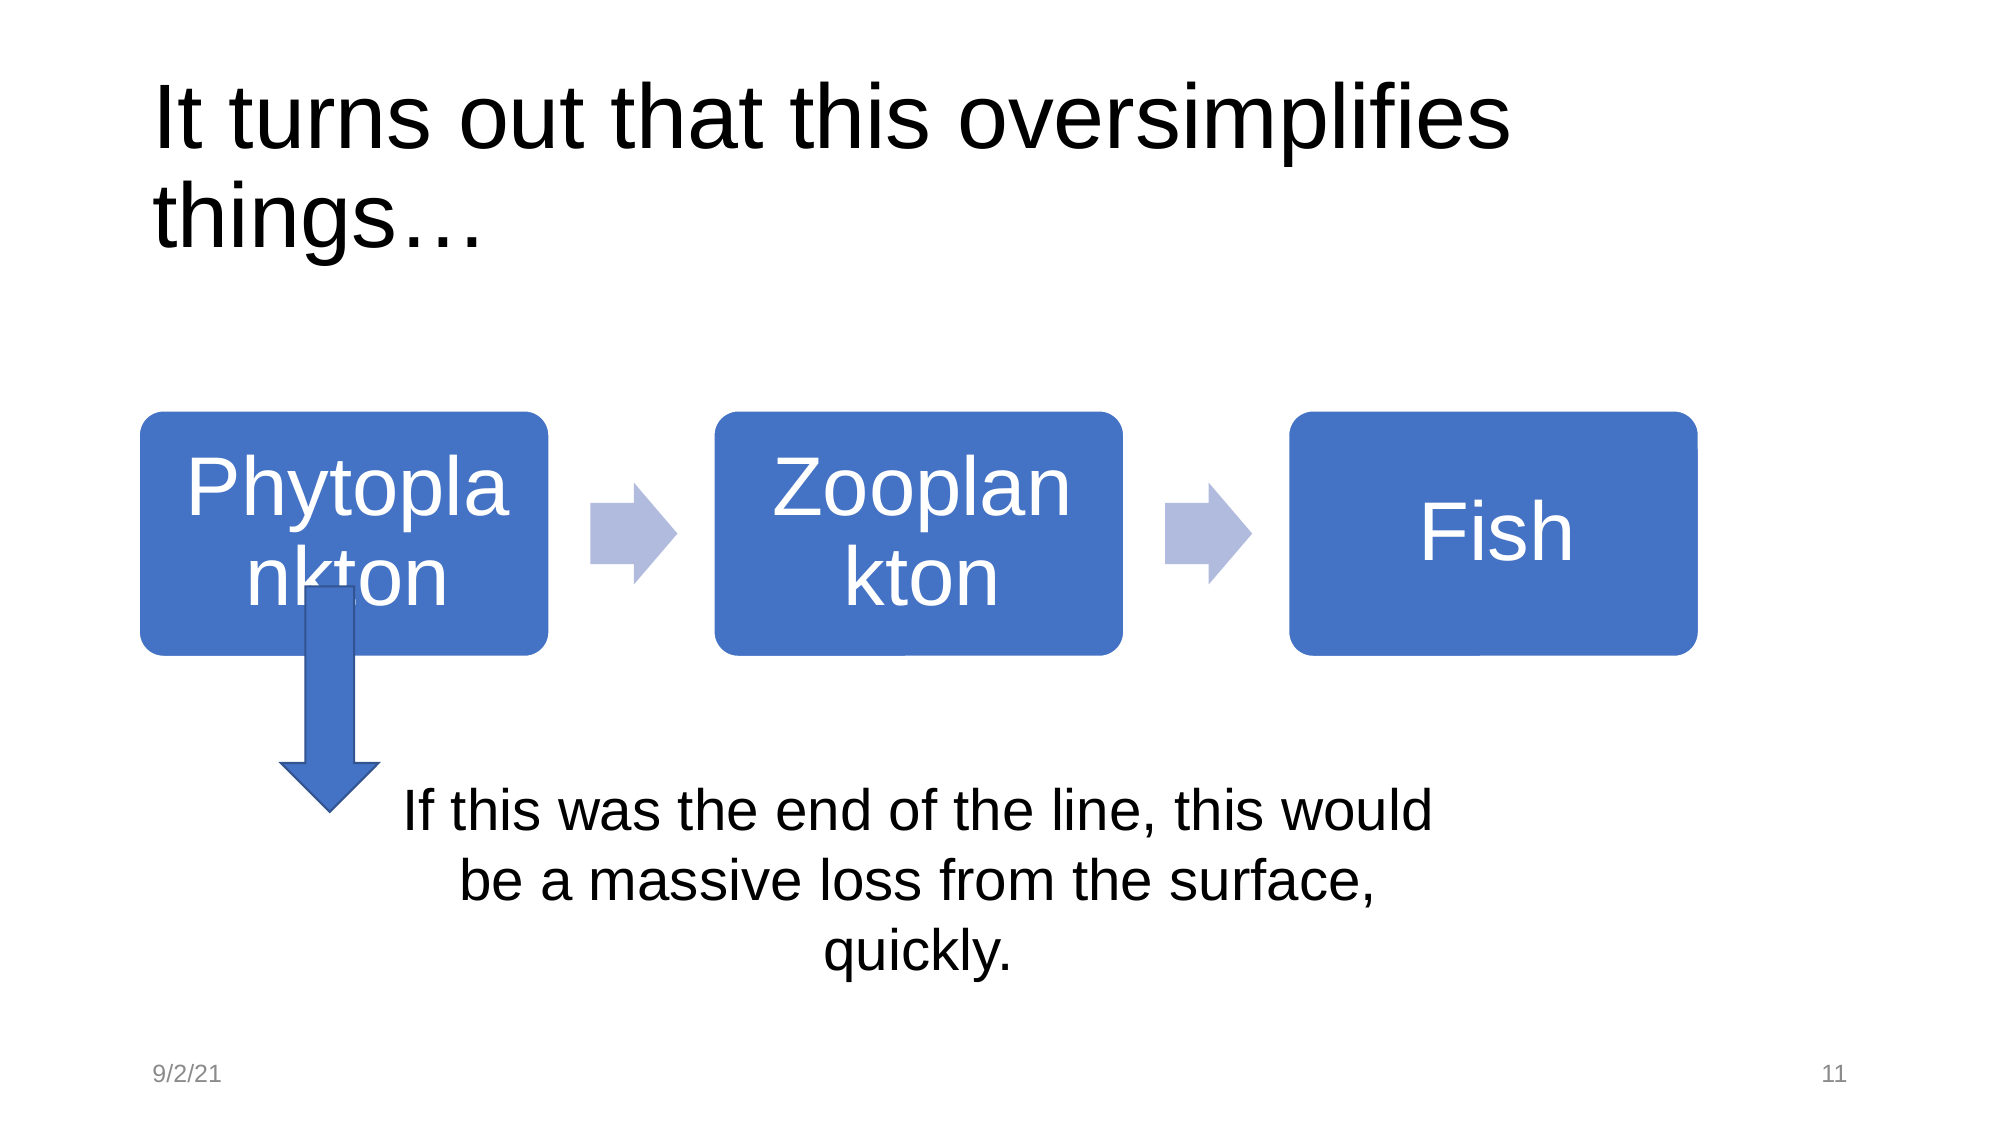

# It turns out that this oversimplifies things…
Phytoplankton

Zooplankton

Fish

If this was the end of the line, this would be a massive loss from the surface, quickly.
9/2/21
11